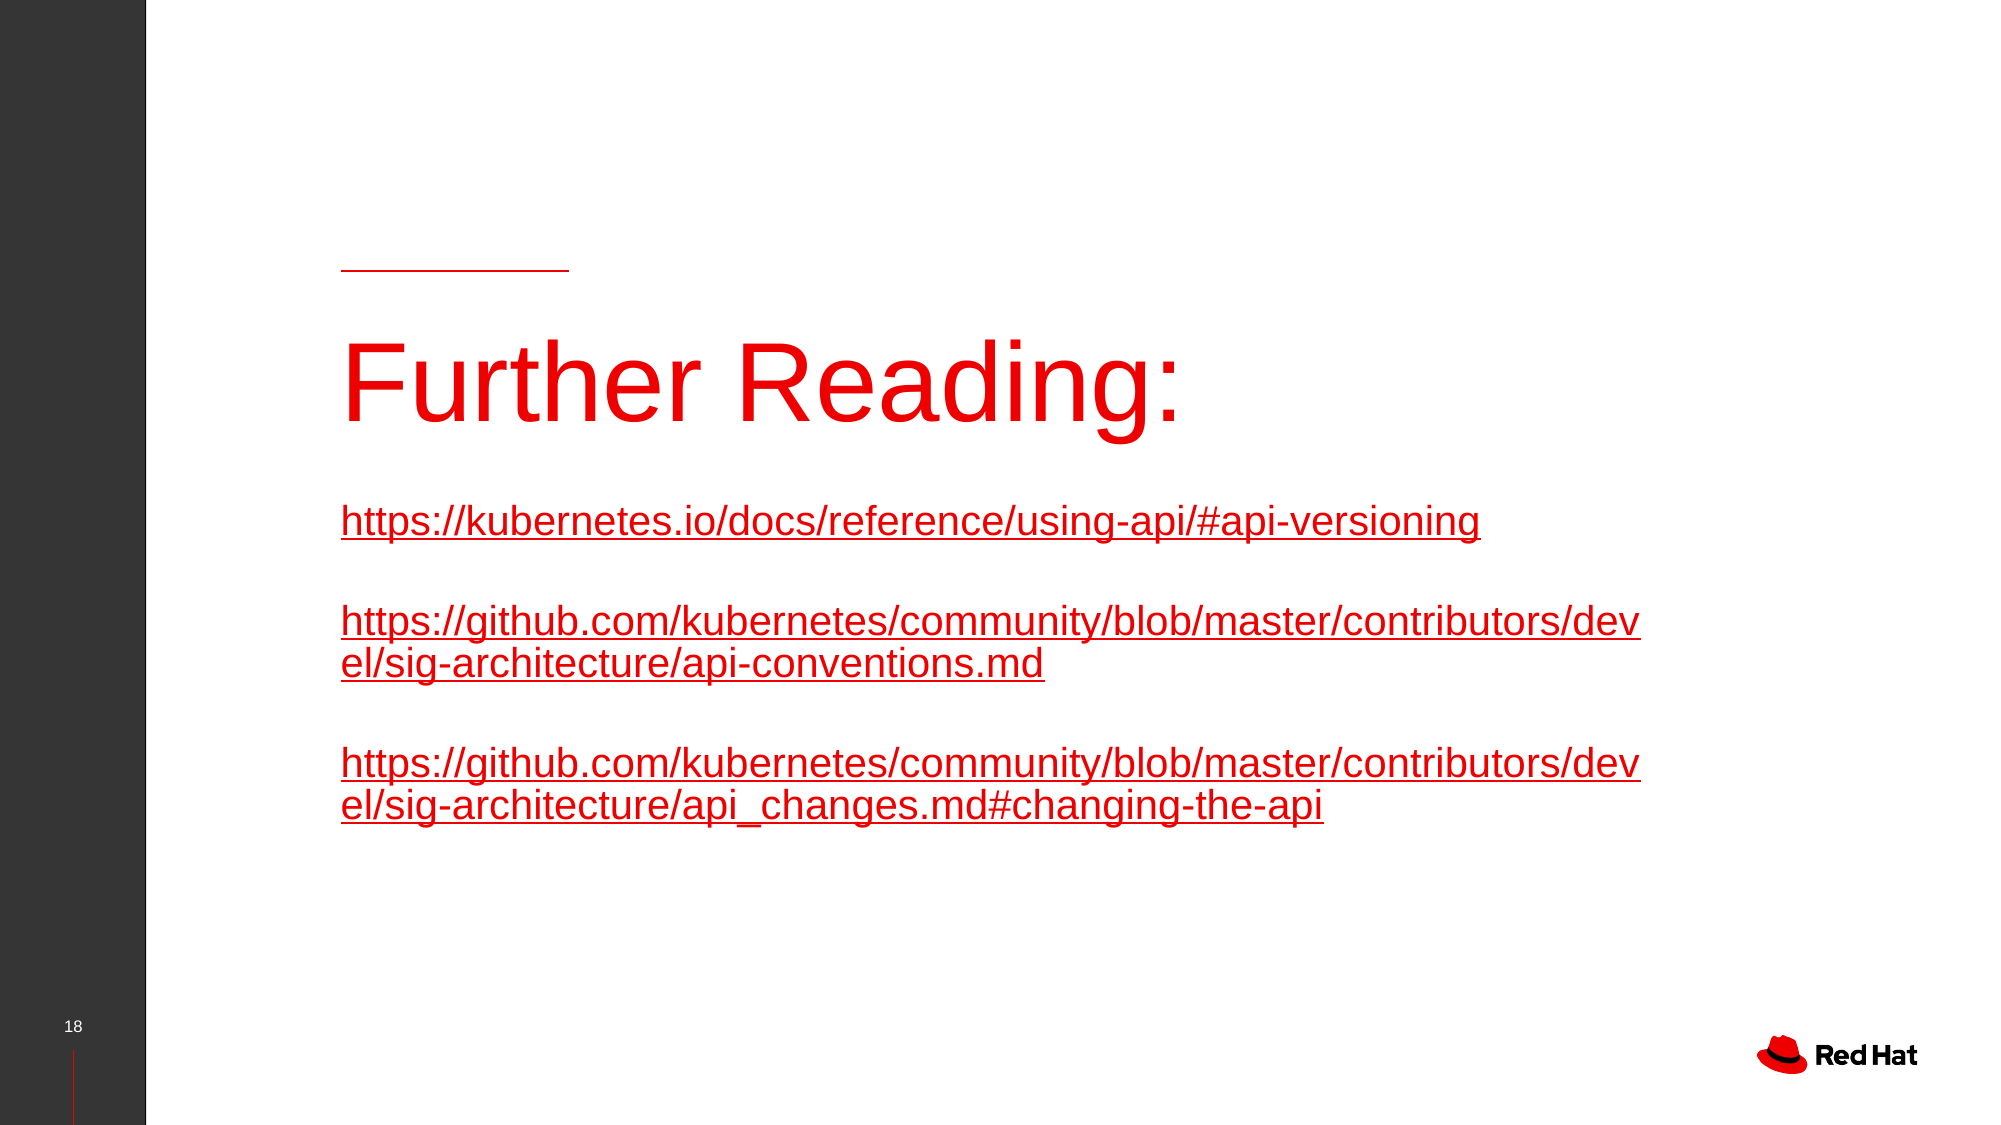

# Further Reading:

https://kubernetes.io/docs/reference/using-api/#api-versioning

https://github.com/kubernetes/community/blob/master/contributors/devel/sig-architecture/api-conventions.md

https://github.com/kubernetes/community/blob/master/contributors/devel/sig-architecture/api_changes.md#changing-the-api

18